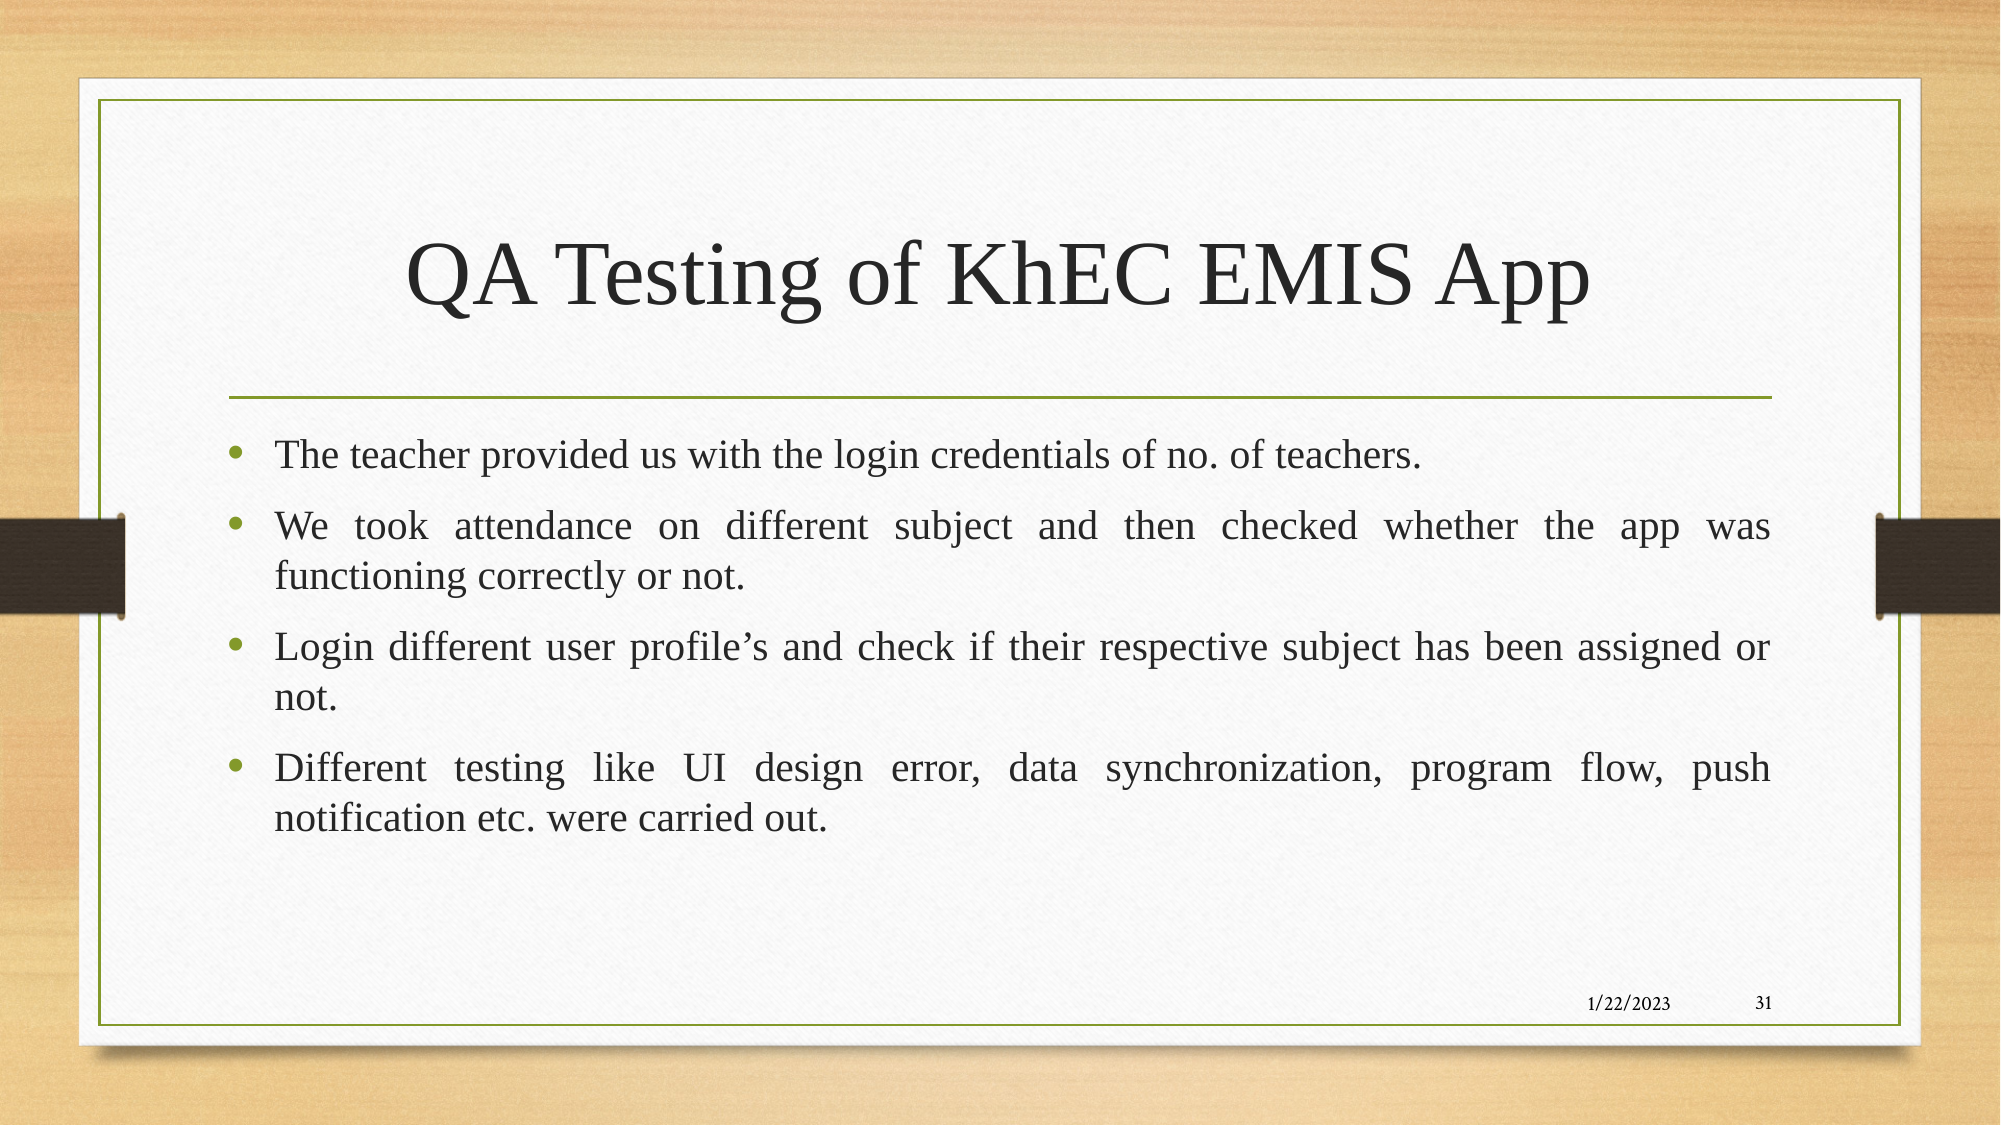

# QA Testing of KhEC EMIS App
The teacher provided us with the login credentials of no. of teachers.
We took attendance on different subject and then checked whether the app was functioning correctly or not.
Login different user profile’s and check if their respective subject has been assigned or not.
Different testing like UI design error, data synchronization, program flow, push notification etc. were carried out.

1/22/2023
31